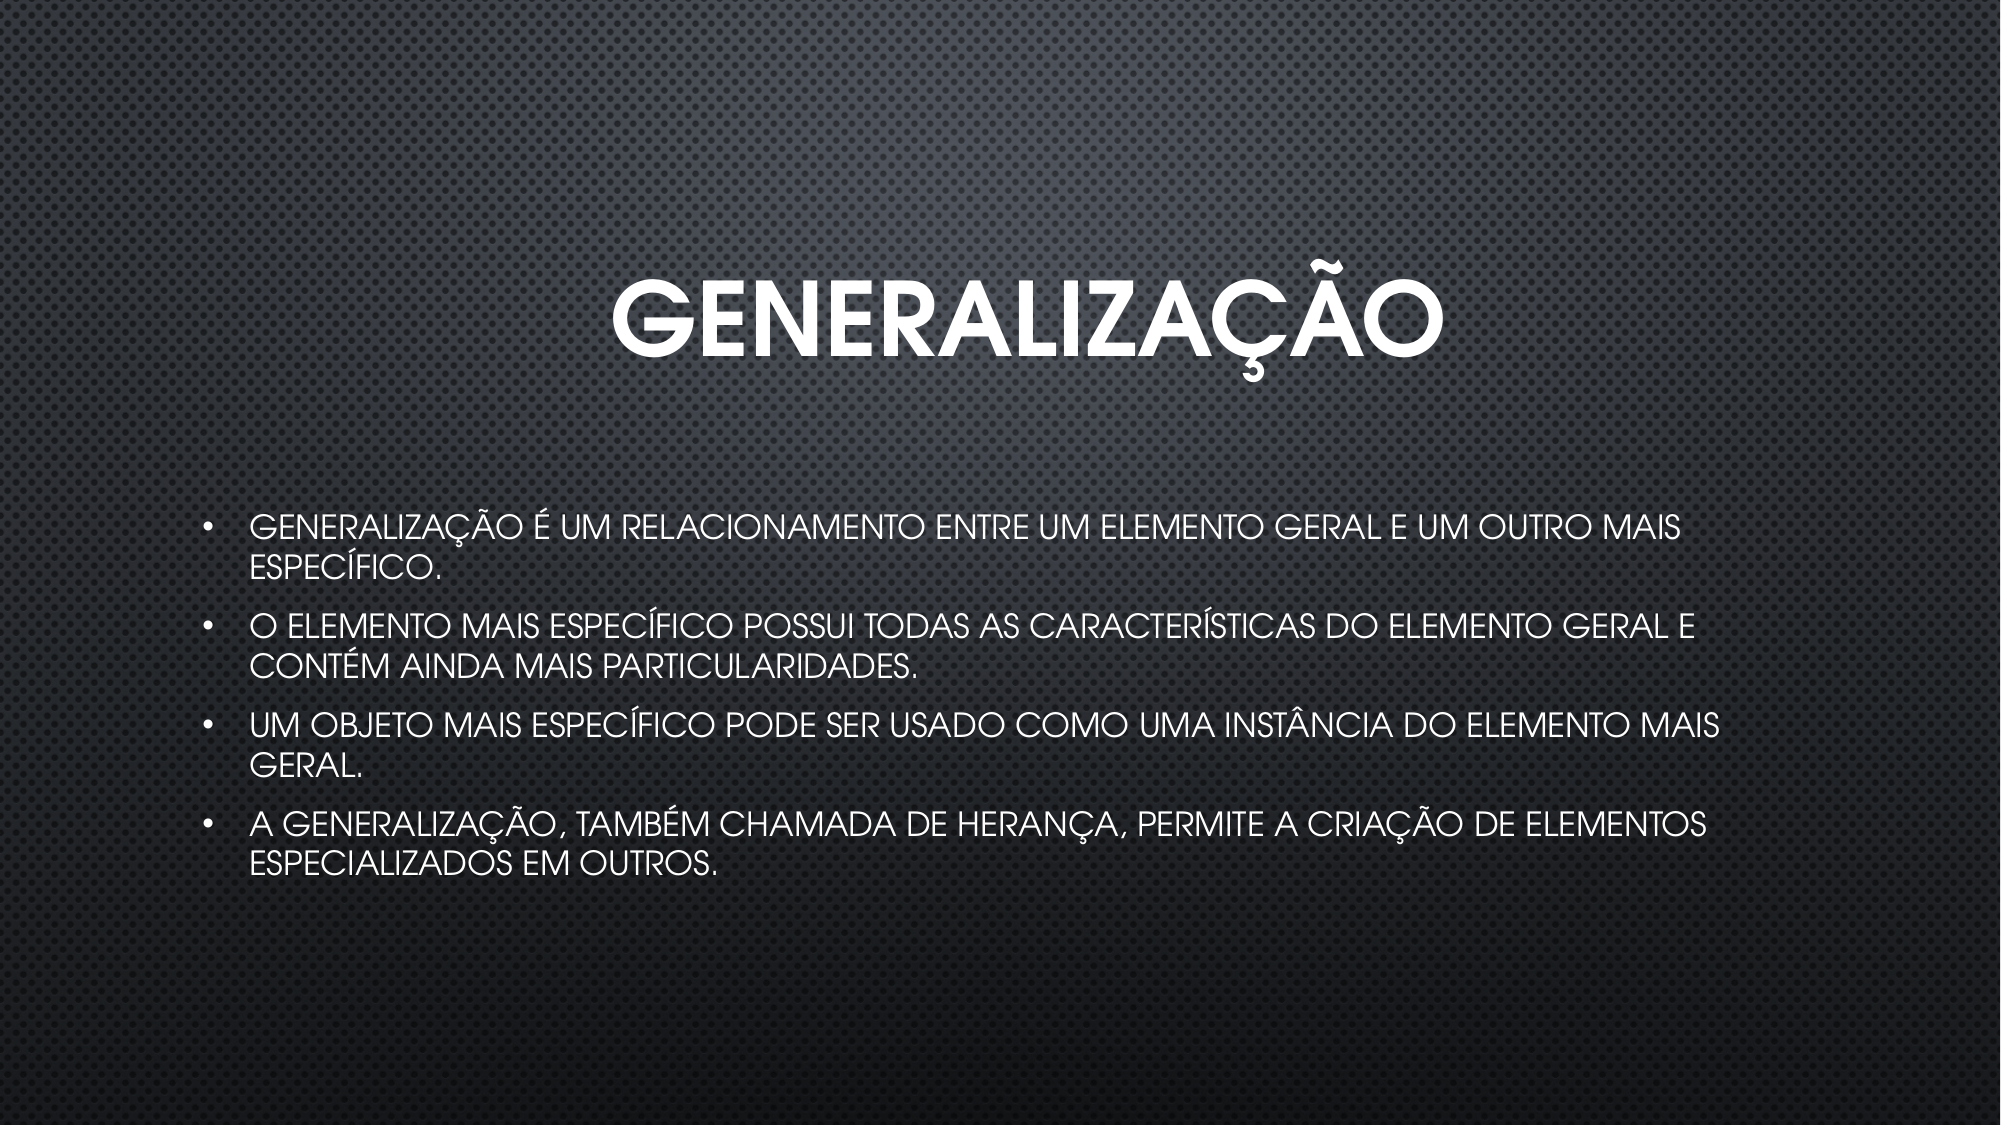

# Generalização

generalização é um relacionamento entre um elemento geral e um outro mais específico.
O elemento mais específico possui todas as características do elemento geral e contém ainda mais particularidades.
Um objeto mais específico pode ser usado como uma instância do elemento mais geral.
A generalização, também chamada de herança, permite a criação de elementos especializados em outros.